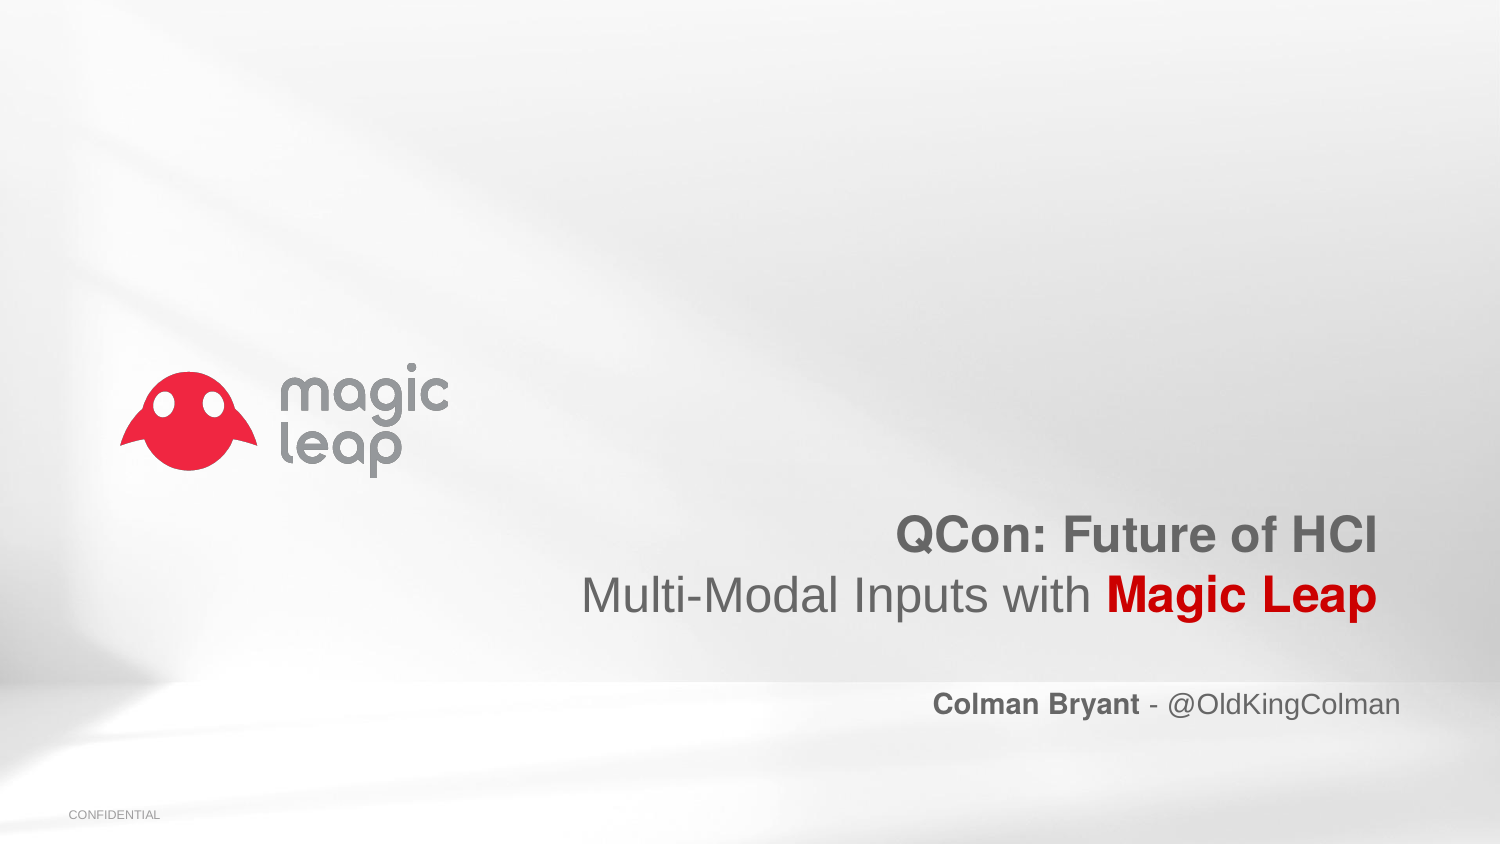

QCon: Future of HCI
Multi-Modal Inputs with Magic Leap
Colman Bryant - @OldKingColman